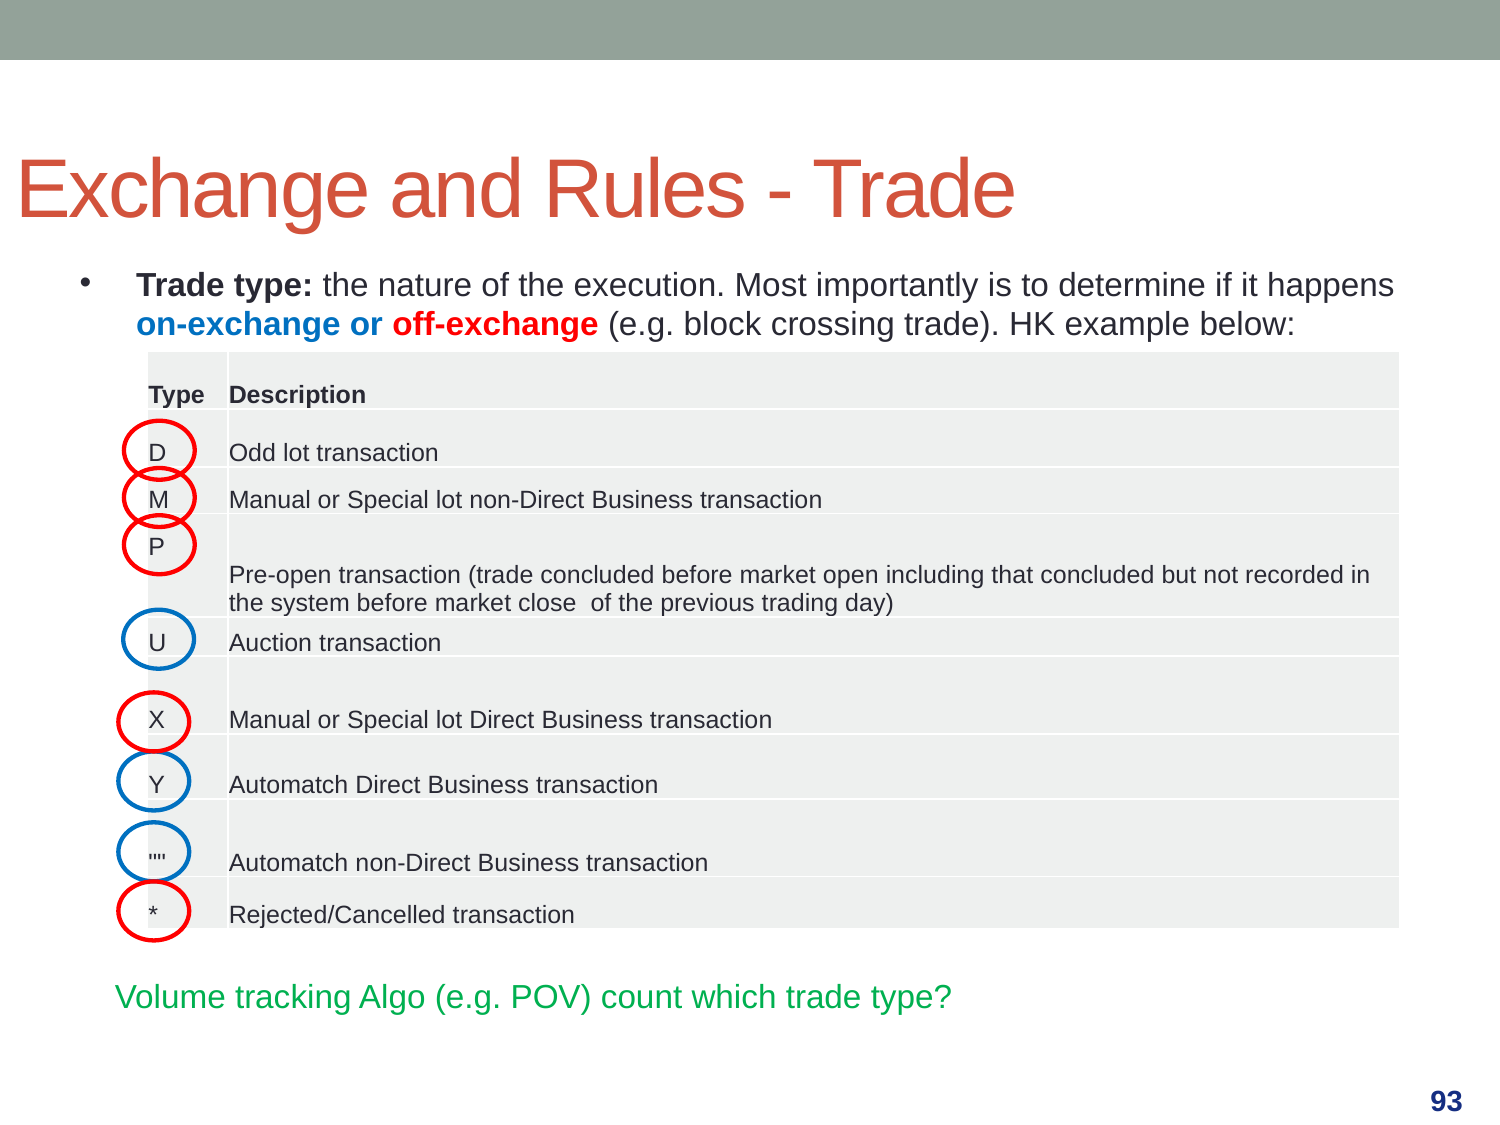

Exchange and Rules - Trade
Trade type: the nature of the execution. Most importantly is to determine if it happens on-exchange or off-exchange (e.g. block crossing trade). HK example below:
| Type | Description |
| --- | --- |
| D | Odd lot transaction |
| M | Manual or Special lot non-Direct Business transaction |
| P | Pre-open transaction (trade concluded before market open including that concluded but not recorded in the system before market close of the previous trading day) |
| U | Auction transaction |
| X | Manual or Special lot Direct Business transaction |
| Y | Automatch Direct Business transaction |
| "" | Automatch non-Direct Business transaction |
| \* | Rejected/Cancelled transaction |

Volume tracking Algo (e.g. POV) count which trade type?
93